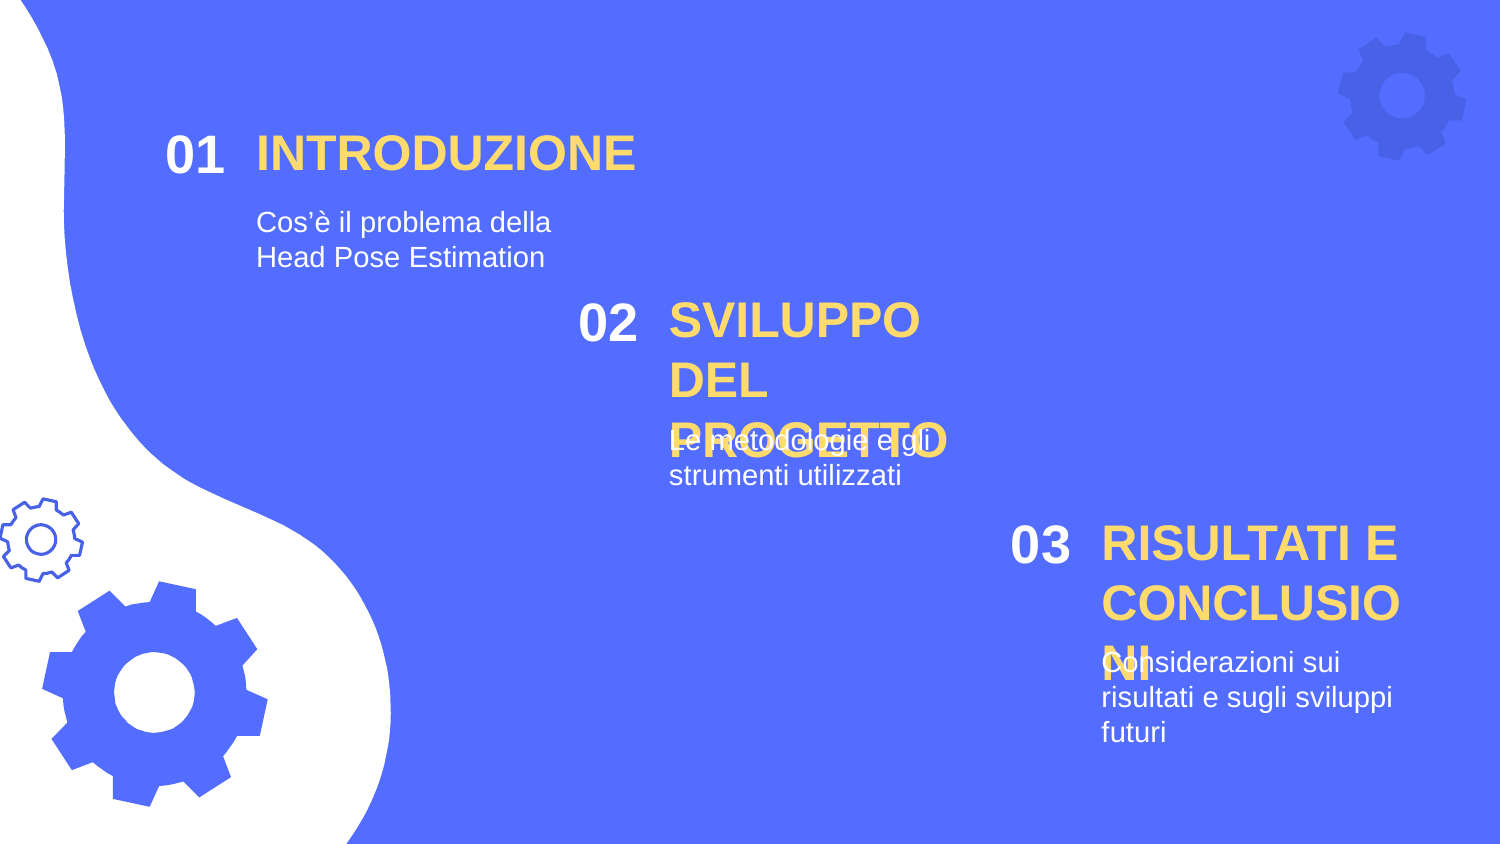

01
# INTRODUZIONE
Cos’è il problema della Head Pose Estimation
02
SVILUPPO DEL PROGETTO
Le metodologie e gli strumenti utilizzati
03
RISULTATI E CONCLUSIONI
Considerazioni sui risultati e sugli sviluppi futuri